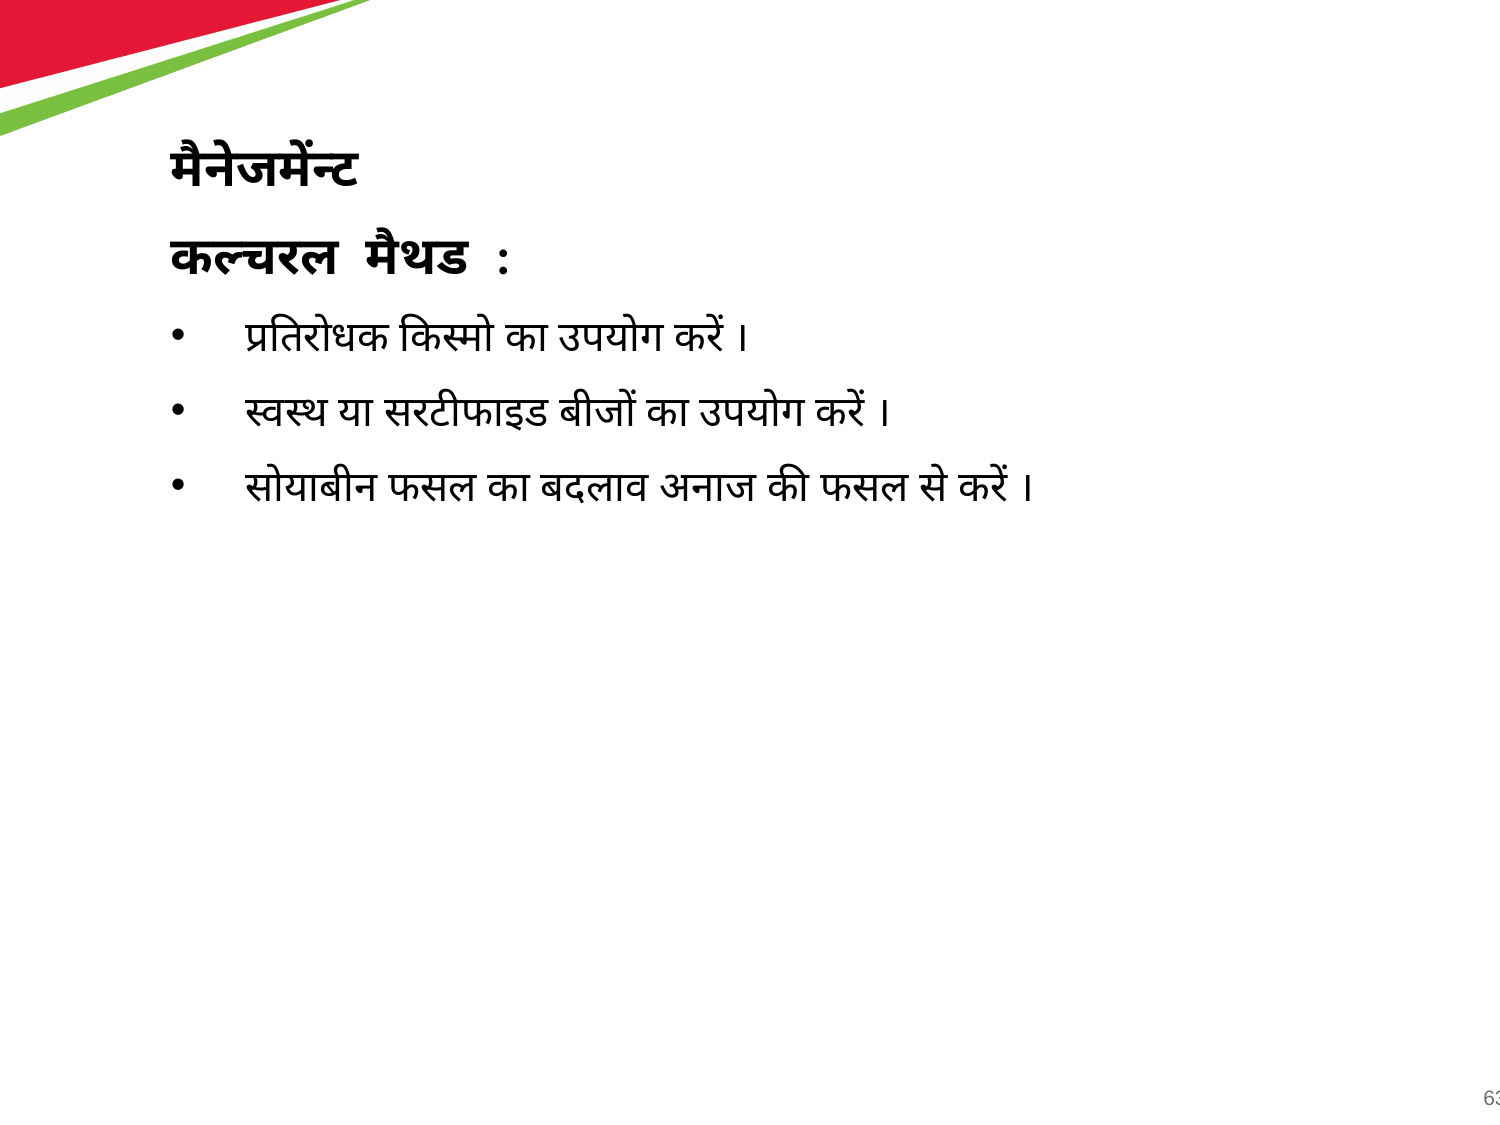

मैनेजमेंन्ट
कल्चरल  मैथड  :
प्रतिरोधक किस्मो का उपयोग करें ।
स्वस्थ या सरटीफाइड बीजों का उपयोग करें ।
सोयाबीन फसल का बदलाव अनाज की फसल से करें ।